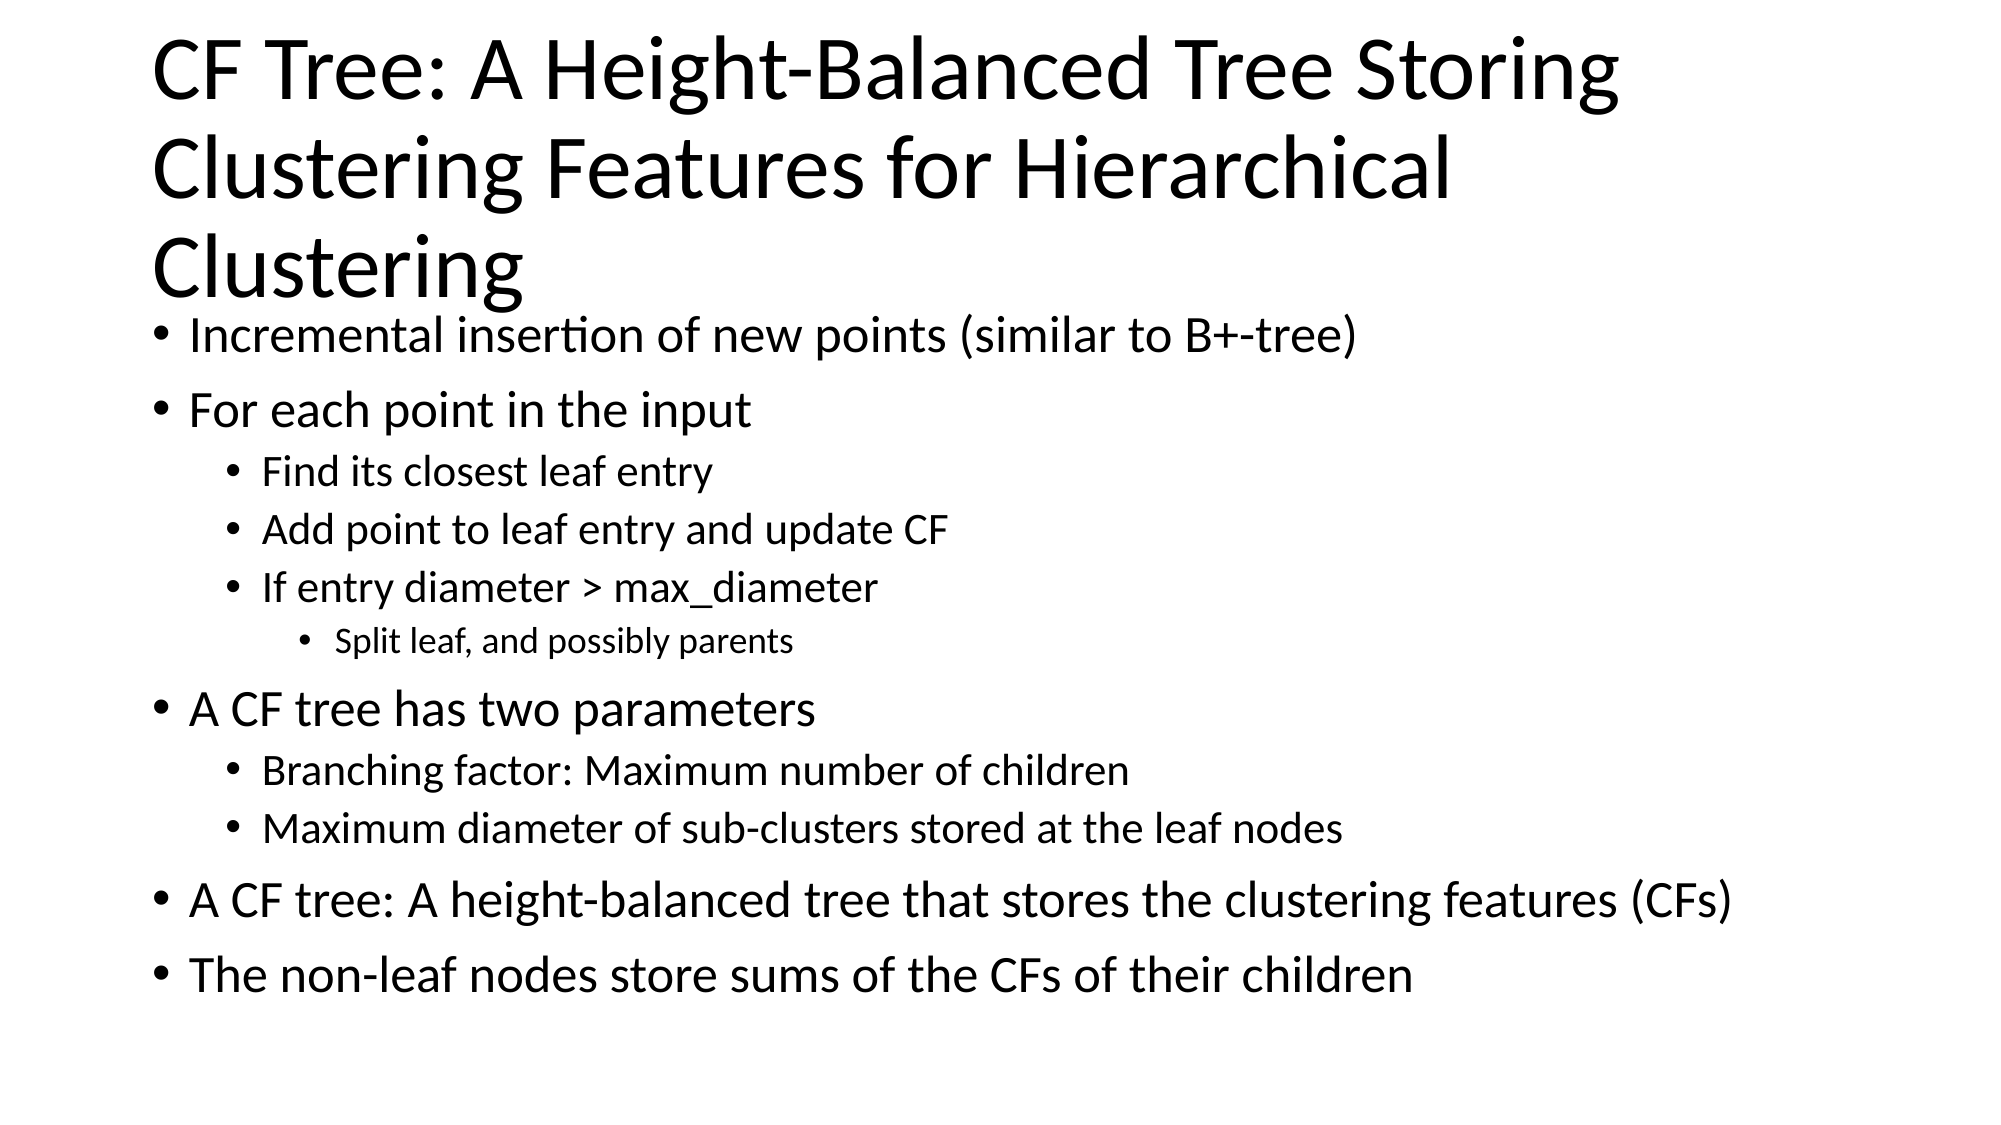

# CF Tree: A Height-Balanced Tree Storing Clustering Features for Hierarchical Clustering
Incremental insertion of new points (similar to B+-tree)
For each point in the input
Find its closest leaf entry
Add point to leaf entry and update CF
If entry diameter > max_diameter
Split leaf, and possibly parents
A CF tree has two parameters
Branching factor: Maximum number of children
Maximum diameter of sub-clusters stored at the leaf nodes
A CF tree: A height-balanced tree that stores the clustering features (CFs)
The non-leaf nodes store sums of the CFs of their children